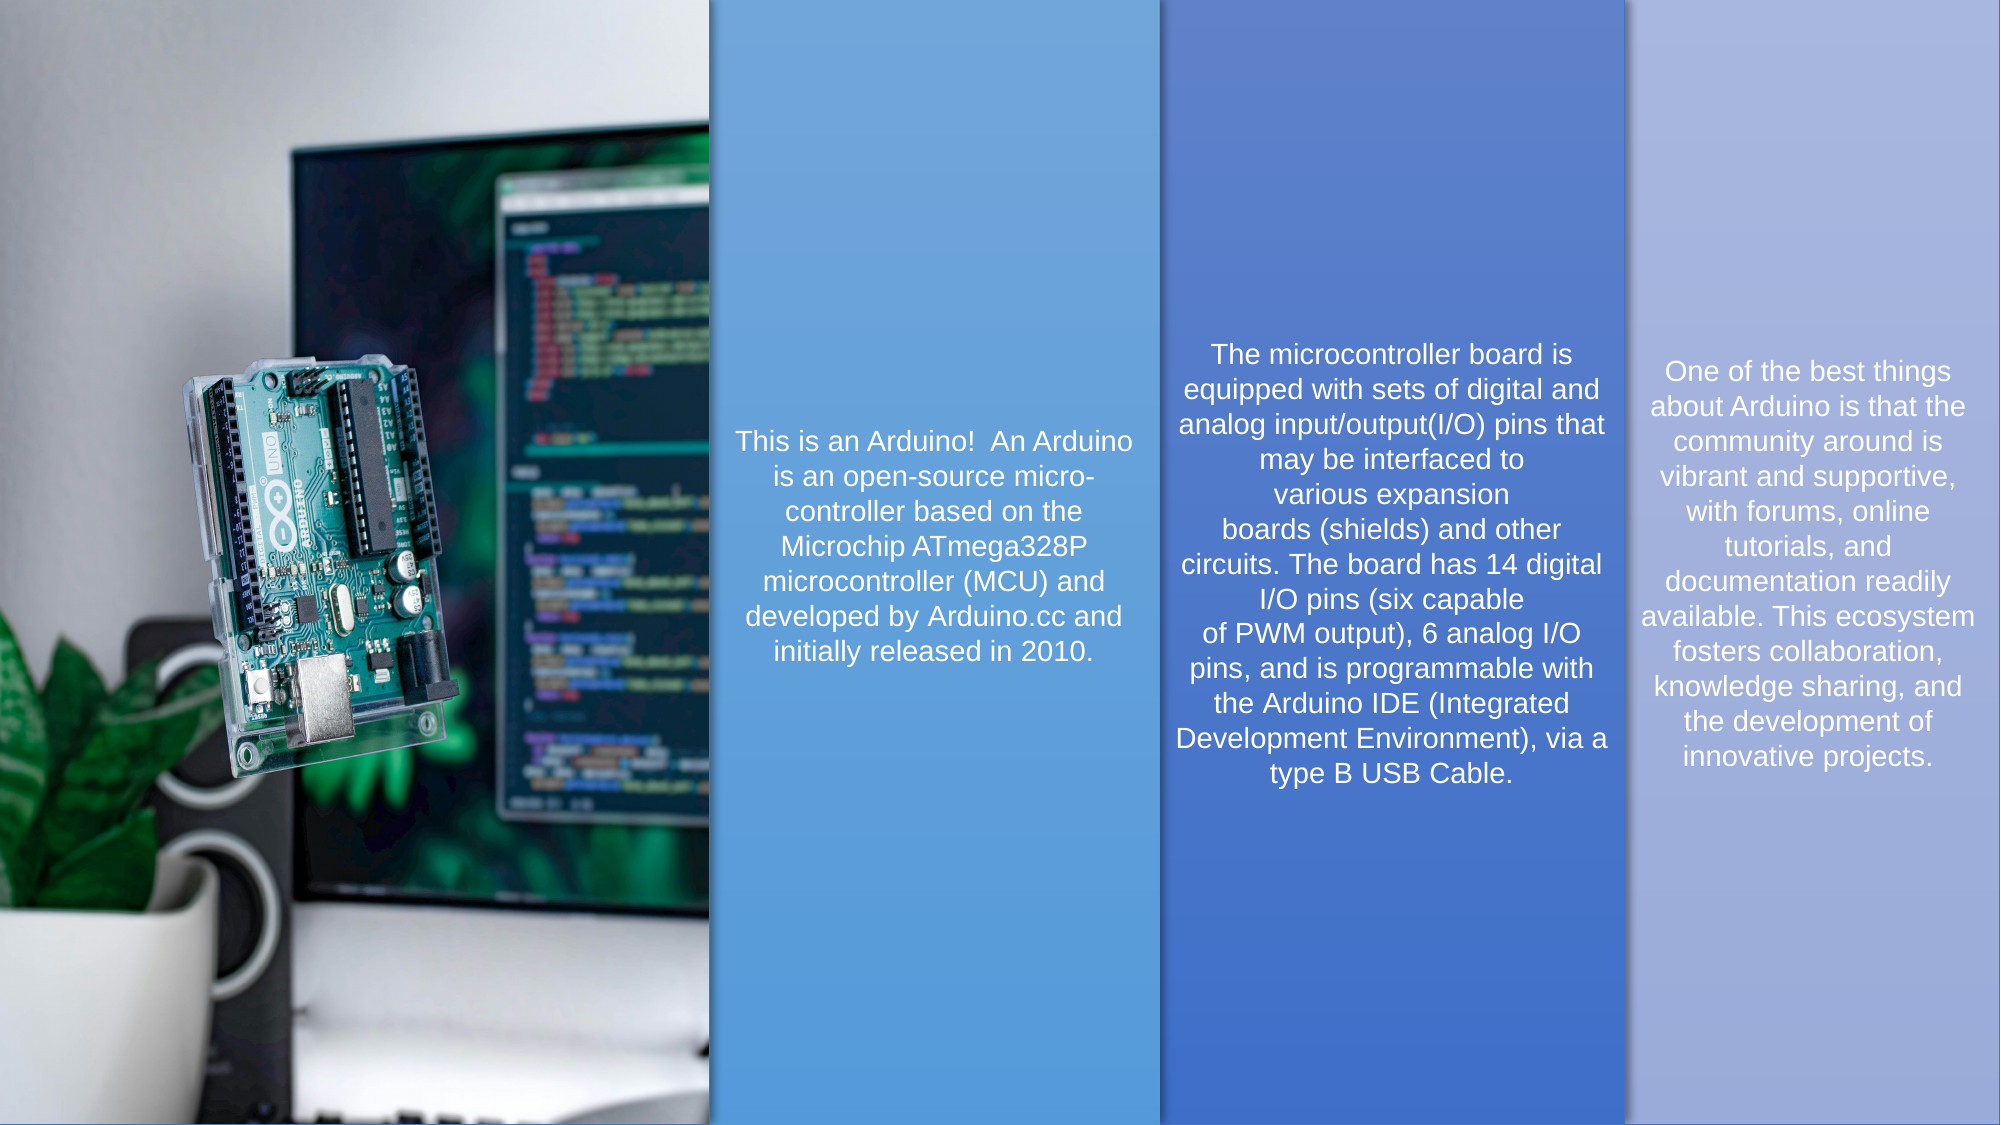

This is an Arduino!  An Arduino is an open-source micro-controller based on the Microchip ATmega328P microcontroller (MCU) and developed by Arduino.cc and initially released in 2010.

The microcontroller board is equipped with sets of digital and analog input/output(I/O) pins that may be interfaced to various expansion boards (shields) and other circuits. The board has 14 digital I/O pins (six capable of PWM output), 6 analog I/O pins, and is programmable with the Arduino IDE (Integrated Development Environment), via a type B USB Cable.
One of the best things about Arduino is that the community around is vibrant and supportive, with forums, online tutorials, and documentation readily available. This ecosystem fosters collaboration, knowledge sharing, and the development of innovative projects.